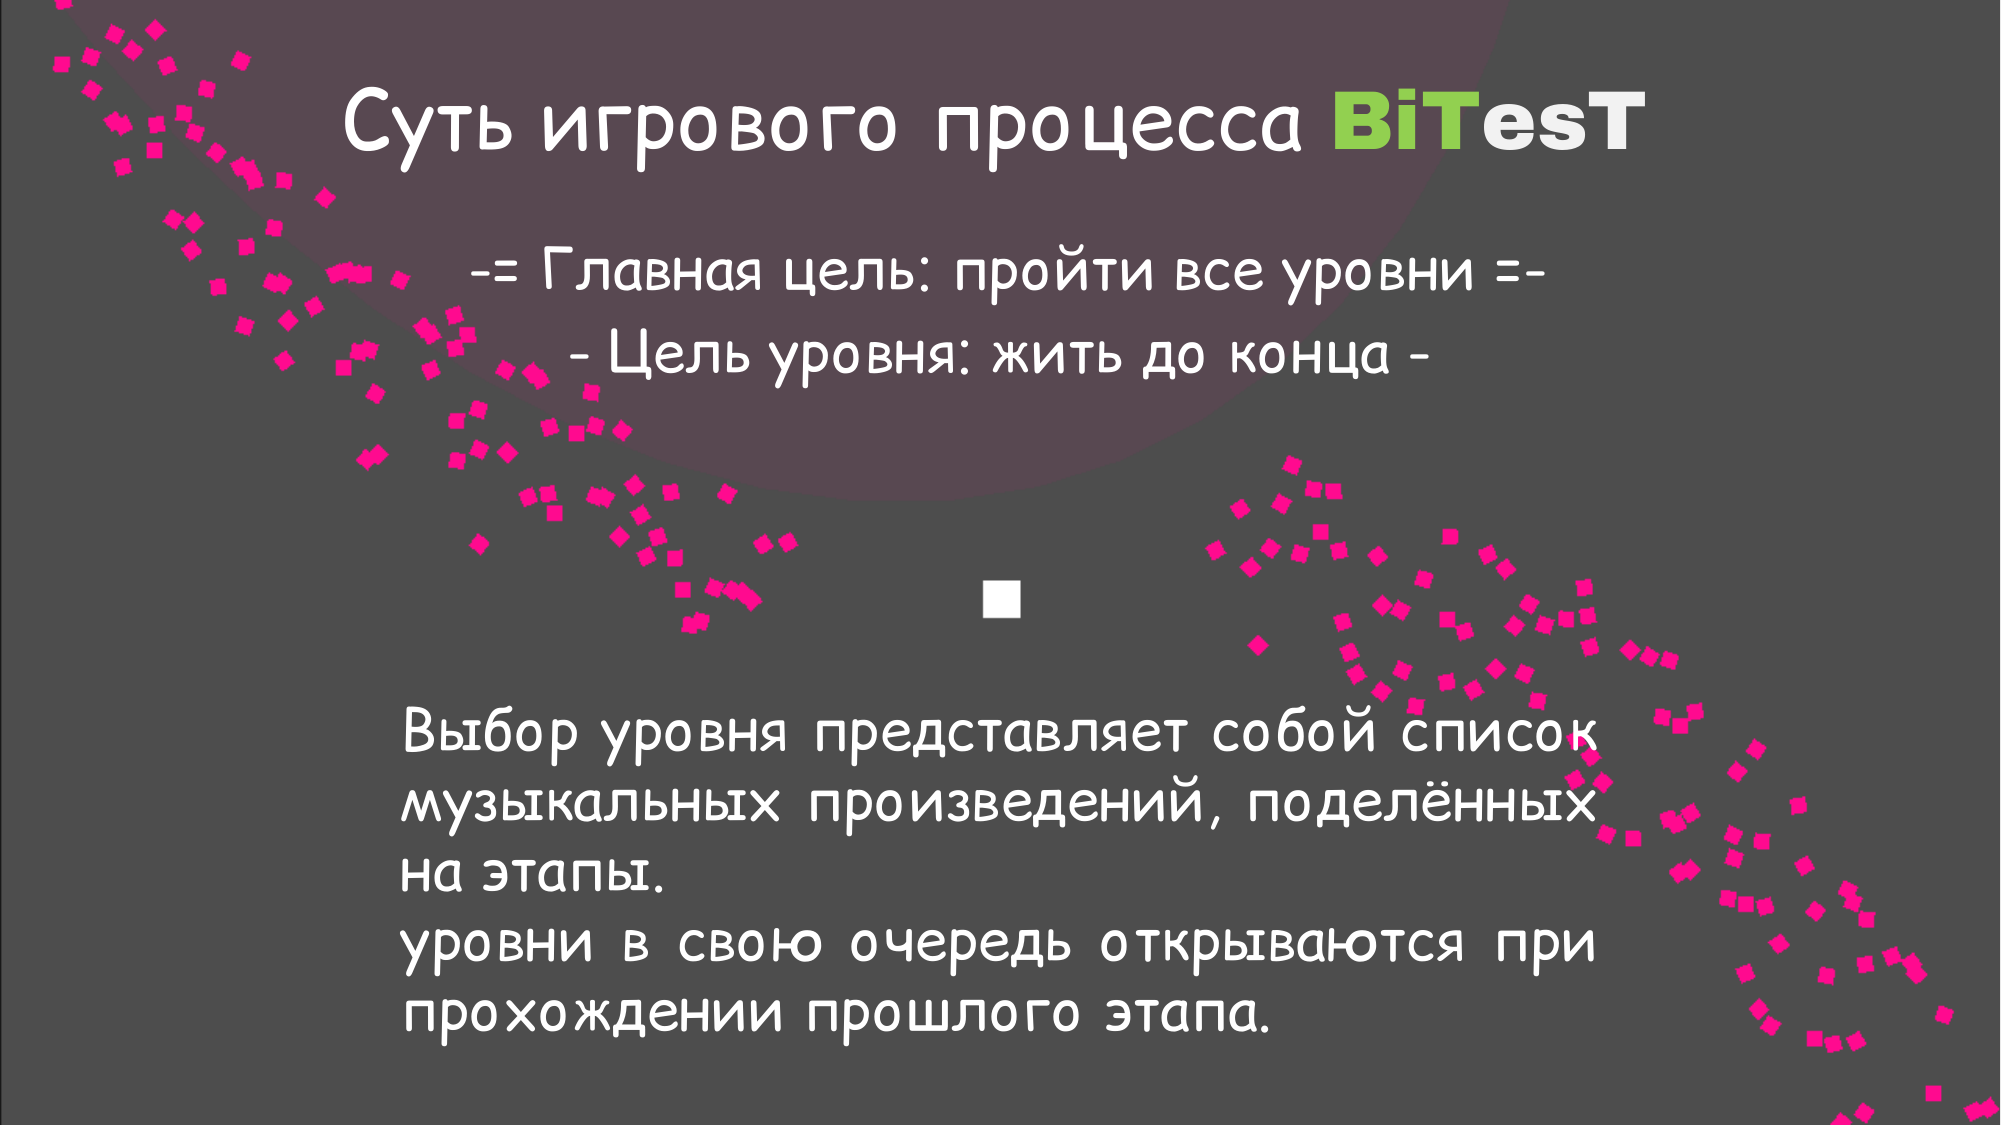

# Суть игрового процесса BiTesT
 -= Главная цель: пройти все уровни =-
- Цель уровня: жить до конца -
Выбор уровня представляет собой список музыкальных произведений, поделённых на этапы.
уровни в свою очередь открываются при прохождении прошлого этапа.